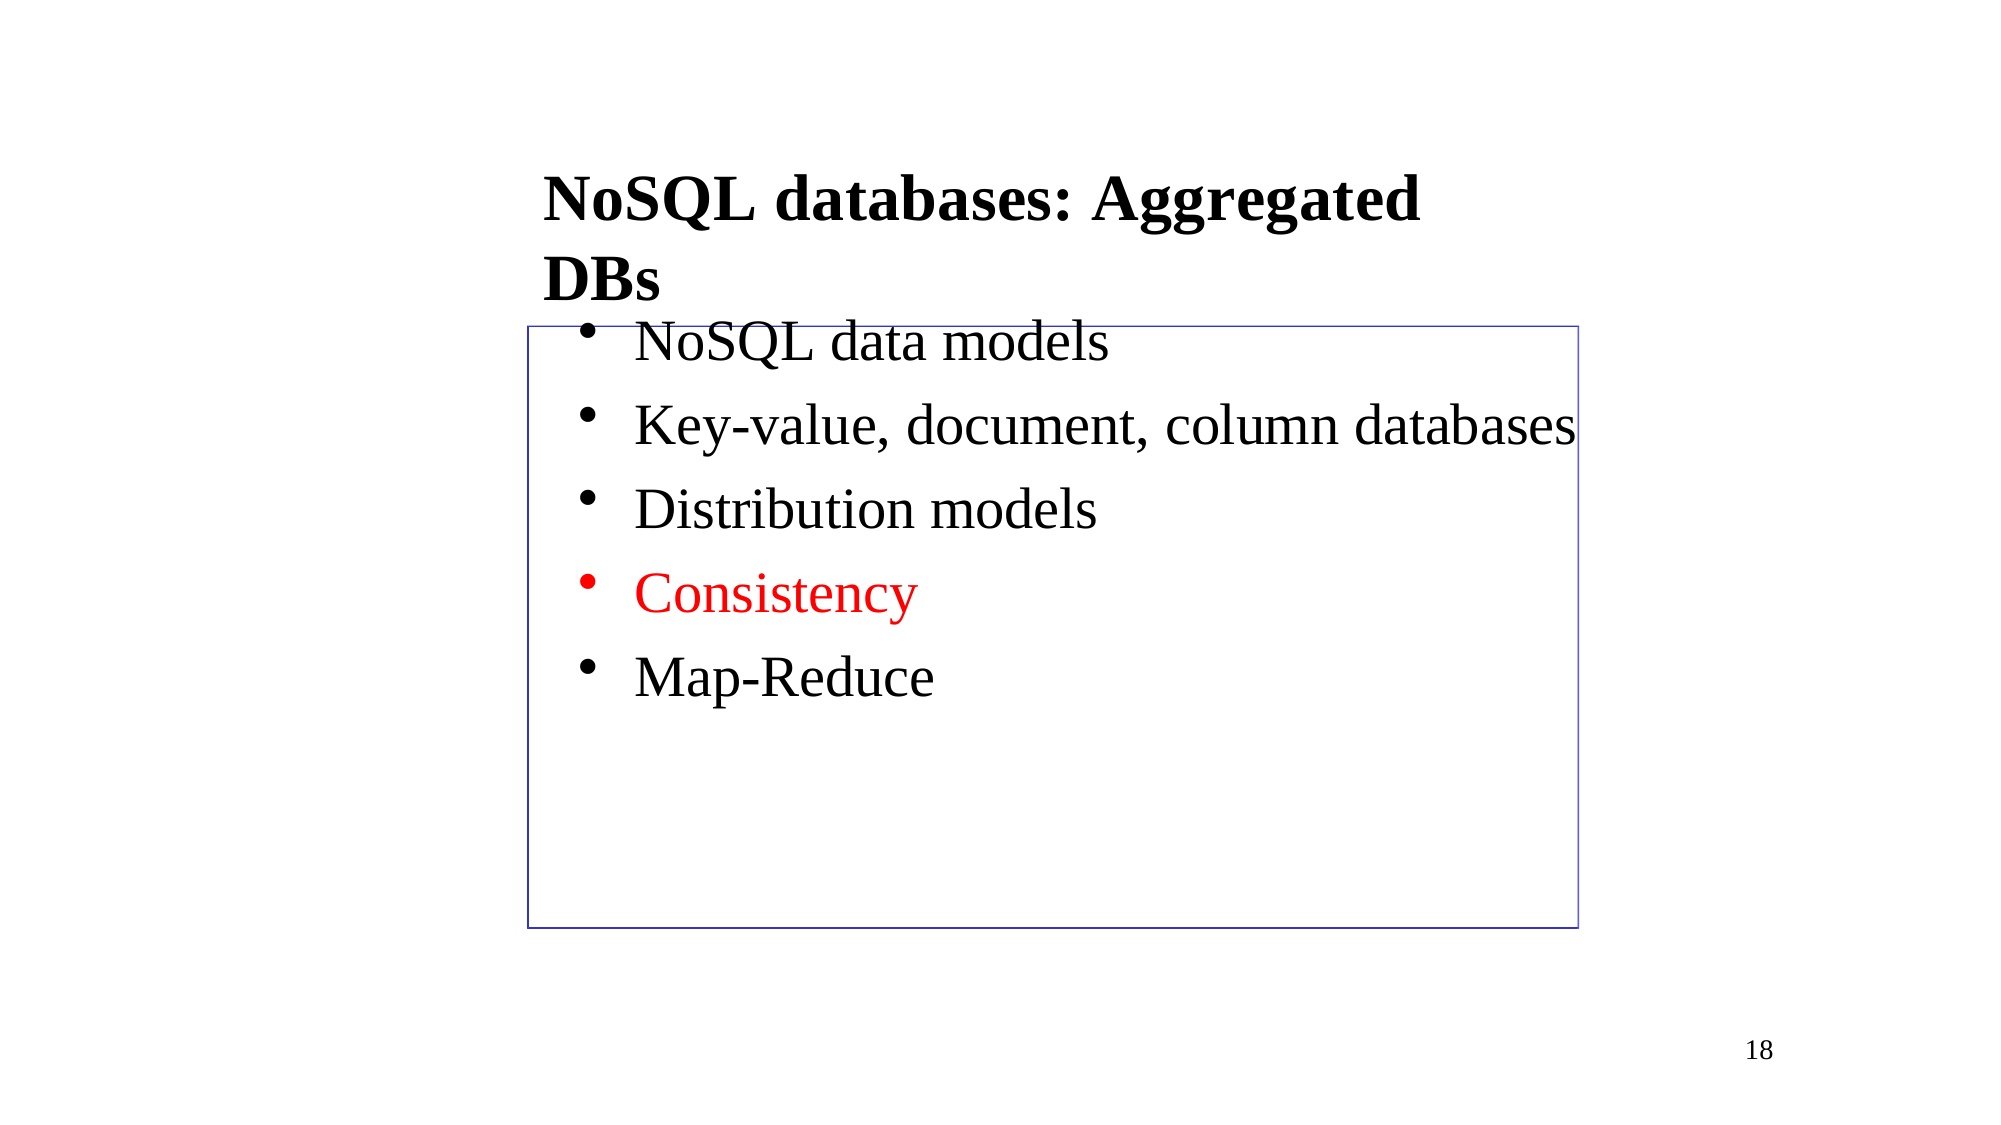

# NoSQL databases: Aggregated DBs
NoSQL data models
Key-value, document, column databases
Distribution models
Consistency
Map-Reduce

18